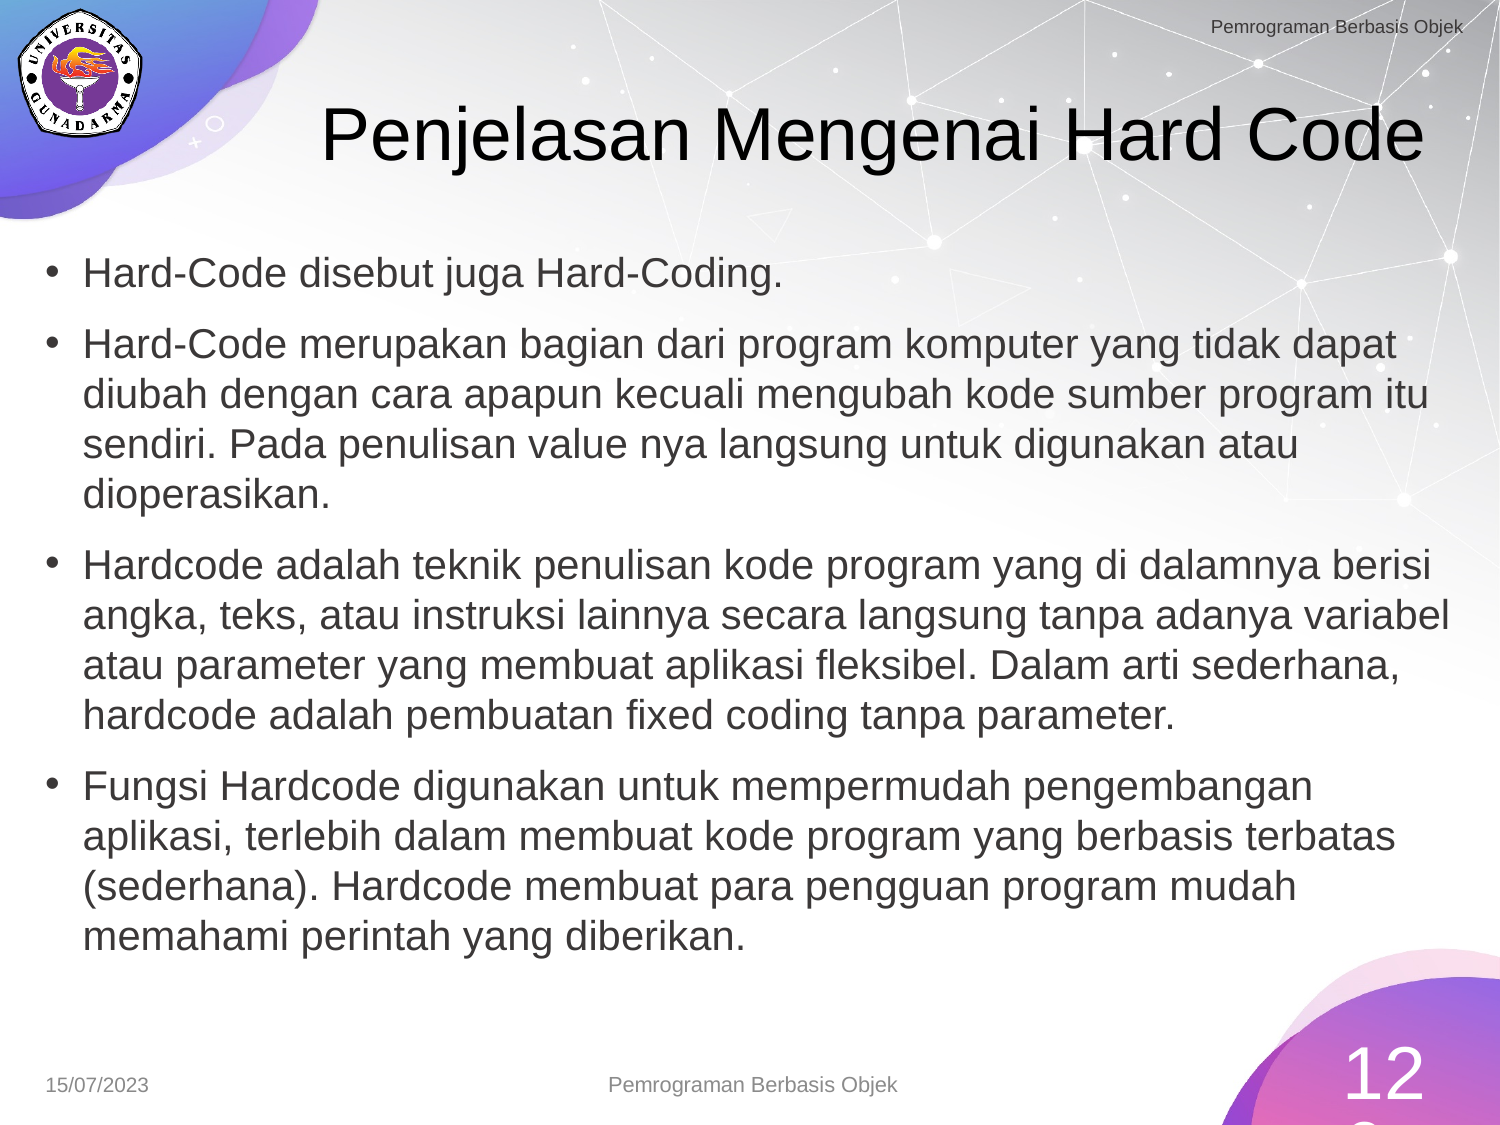

# Penjelasan Mengenai Hard Code
Hard-Code disebut juga Hard-Coding.
Hard-Code merupakan bagian dari program komputer yang tidak dapat diubah dengan cara apapun kecuali mengubah kode sumber program itu sendiri. Pada penulisan value nya langsung untuk digunakan atau dioperasikan.
Hardcode adalah teknik penulisan kode program yang di dalamnya berisi angka, teks, atau instruksi lainnya secara langsung tanpa adanya variabel atau parameter yang membuat aplikasi fleksibel. Dalam arti sederhana, hardcode adalah pembuatan fixed coding tanpa parameter.
Fungsi Hardcode digunakan untuk mempermudah pengembangan aplikasi, terlebih dalam membuat kode program yang berbasis terbatas (sederhana). Hardcode membuat para pengguan program mudah memahami perintah yang diberikan.

126
Pemrograman Berbasis Objek
15/07/2023